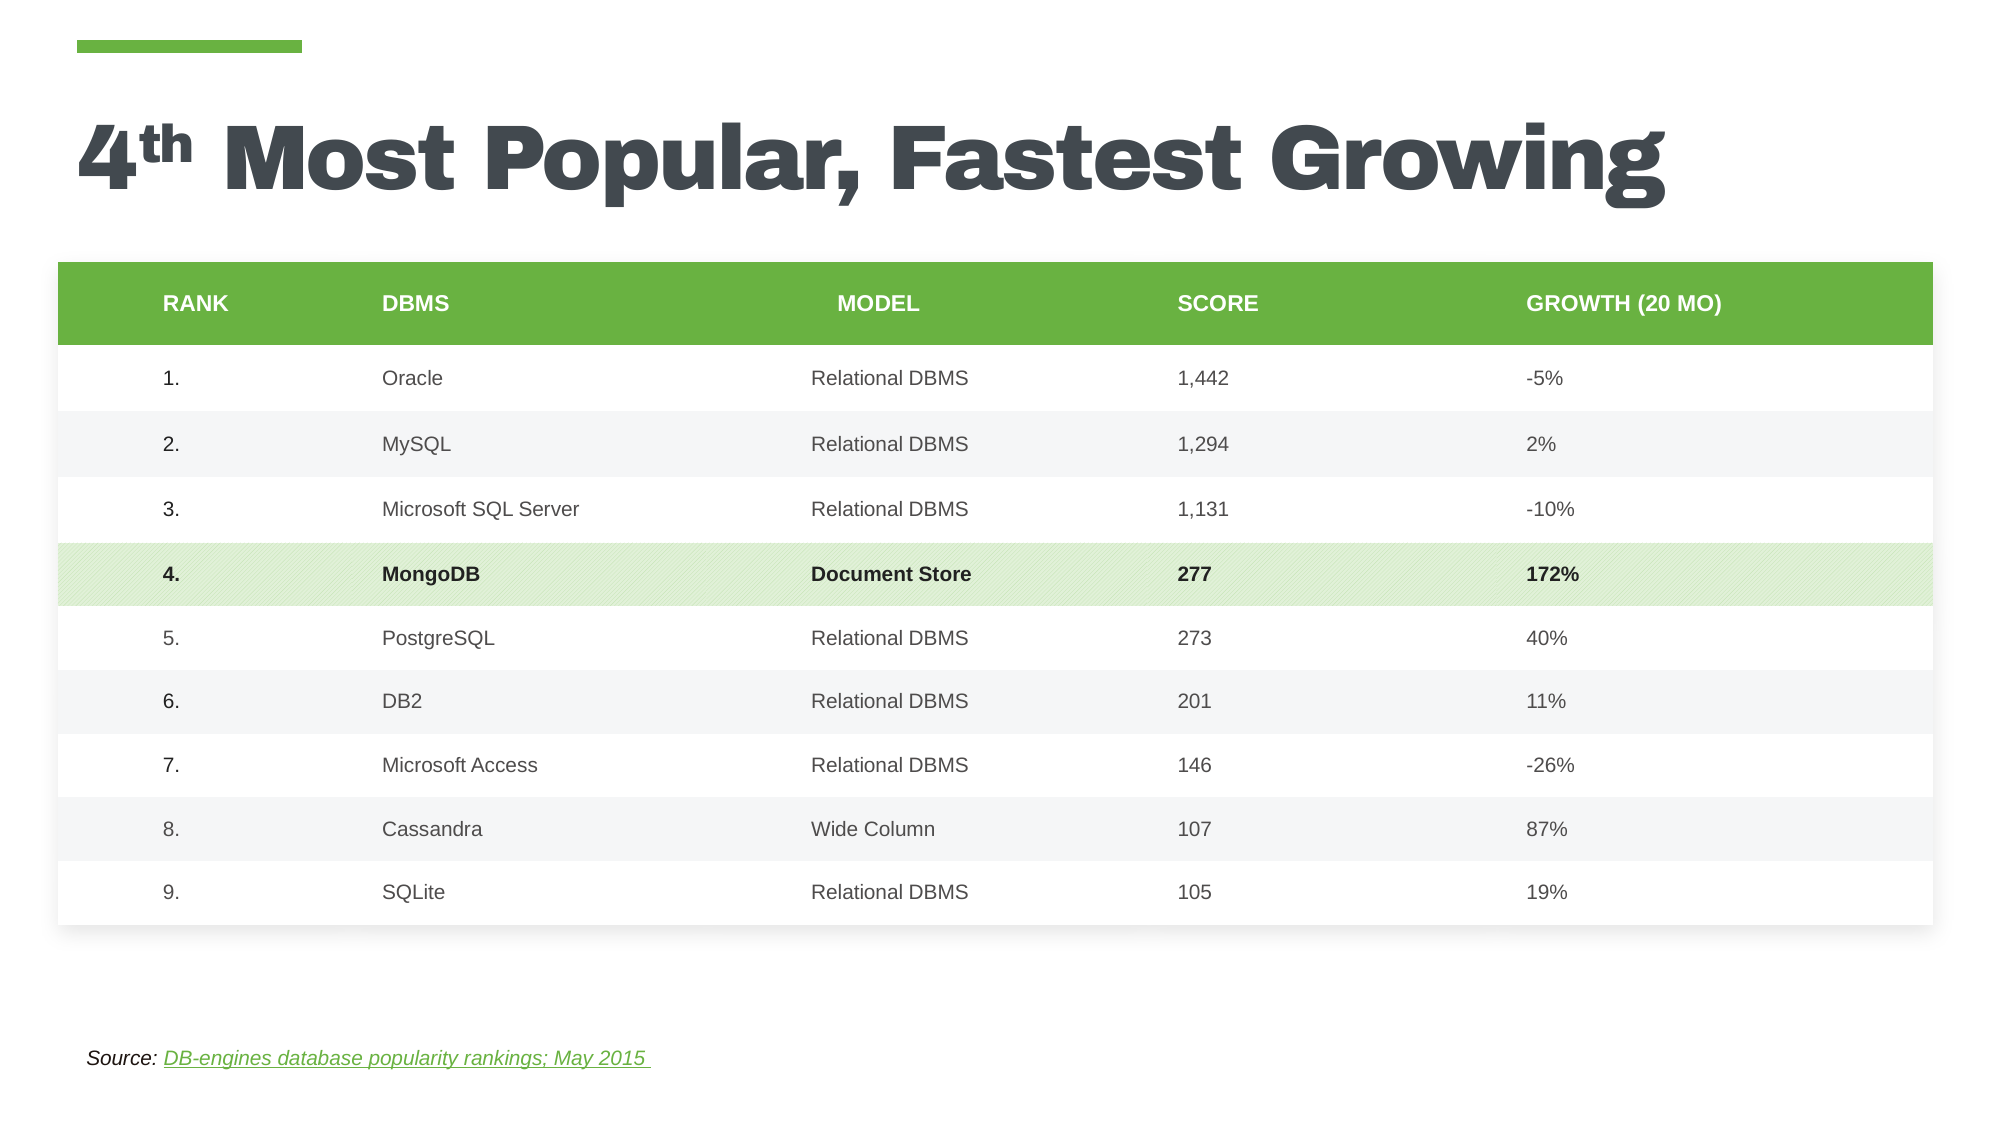

# 4th Most Popular, Fastest Growing
| RANK | DBMS | MODEL | SCORE | GROWTH (20 MO) |
| --- | --- | --- | --- | --- |
| 1. | Oracle | Relational DBMS | 1,442 | -5% |
| 2. | MySQL | Relational DBMS | 1,294 | 2% |
| 3. | Microsoft SQL Server | Relational DBMS | 1,131 | -10% |
| 4. | MongoDB | Document Store | 277 | 172% |
| 5. | PostgreSQL | Relational DBMS | 273 | 40% |
| 6. | DB2 | Relational DBMS | 201 | 11% |
| 7. | Microsoft Access | Relational DBMS | 146 | -26% |
| 8. | Cassandra | Wide Column | 107 | 87% |
| 9. | SQLite | Relational DBMS | 105 | 19% |
Source: DB-engines database popularity rankings; May 2015